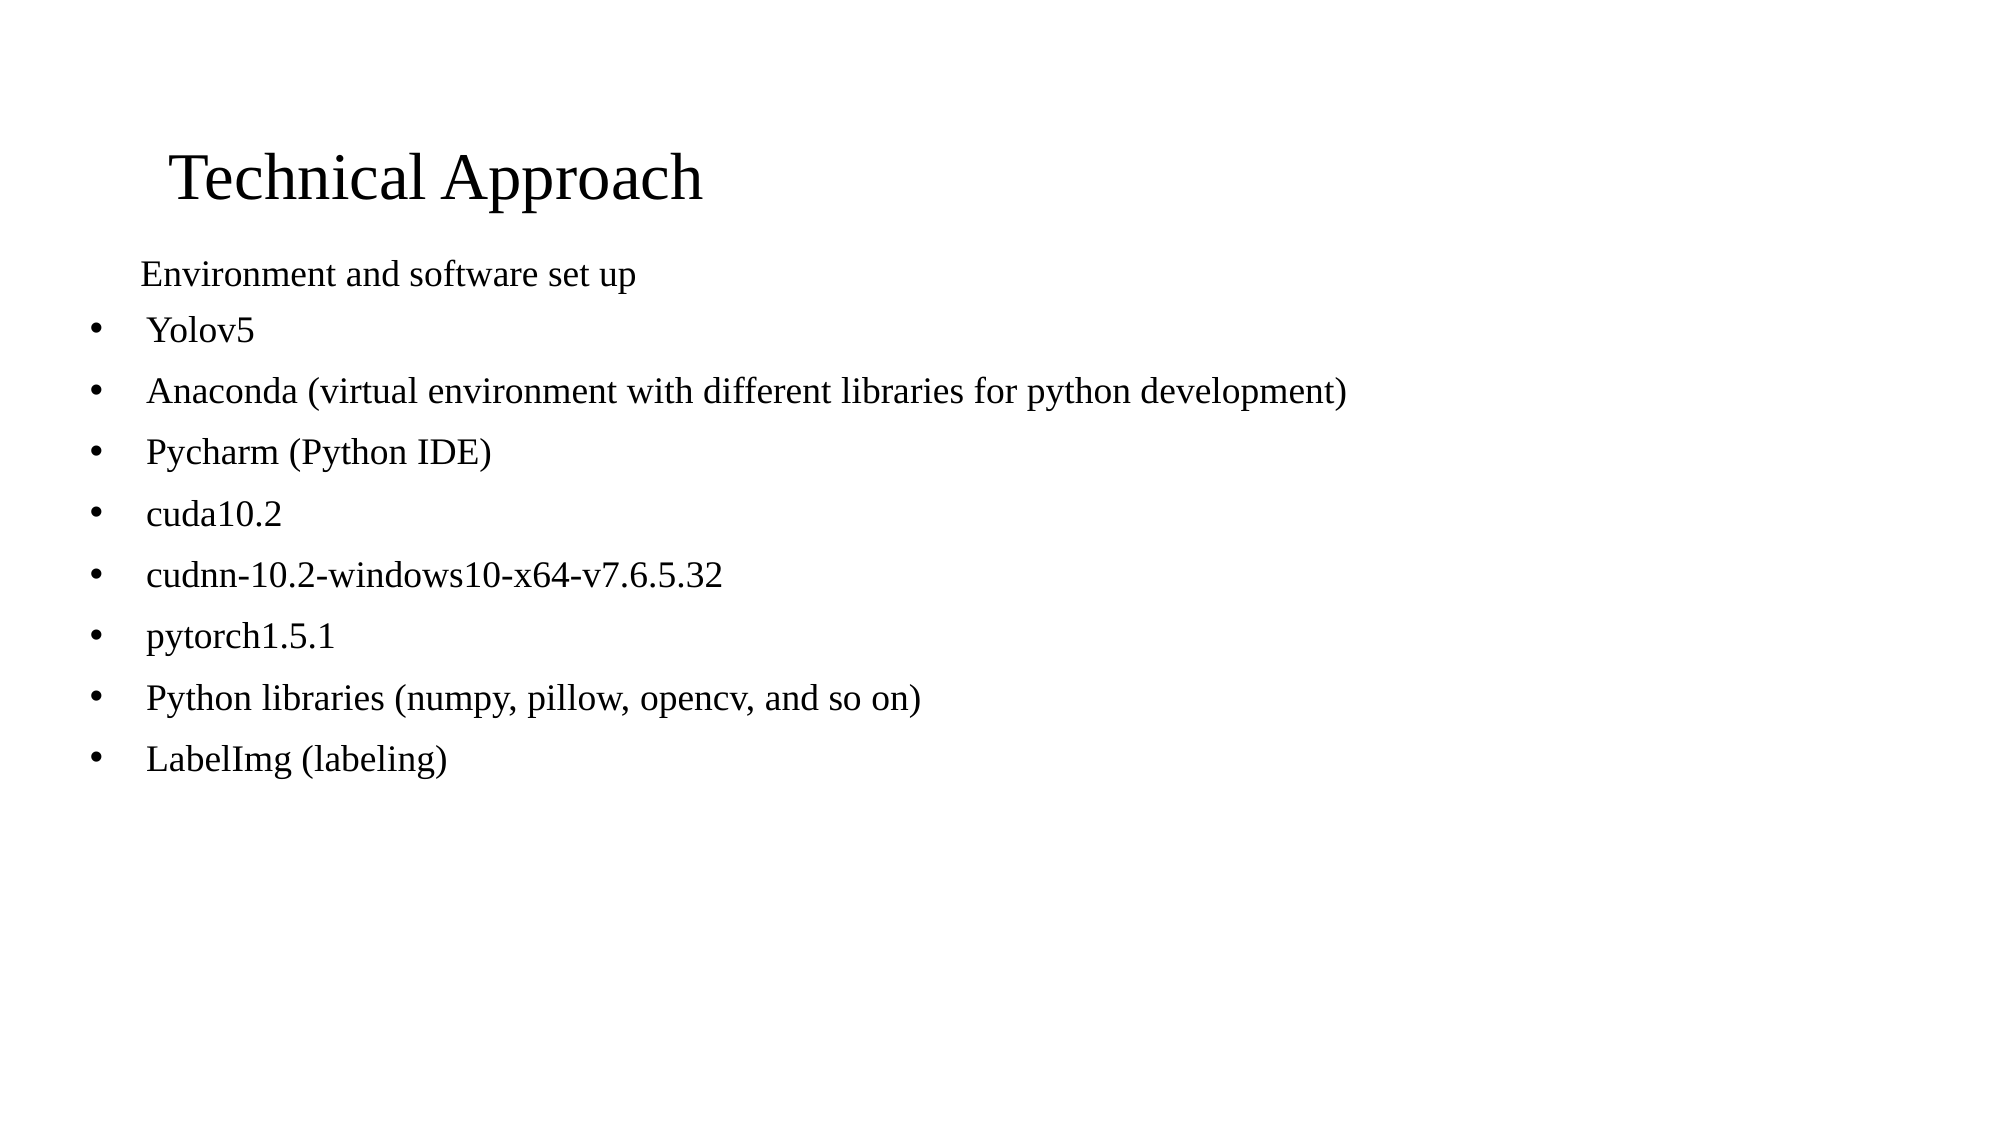

Technical Approach
Environment and software set up
Yolov5
Anaconda (virtual environment with different libraries for python development)
Pycharm (Python IDE)
cuda10.2
cudnn-10.2-windows10-x64-v7.6.5.32
pytorch1.5.1
Python libraries (numpy, pillow, opencv, and so on)
LabelImg (labeling)